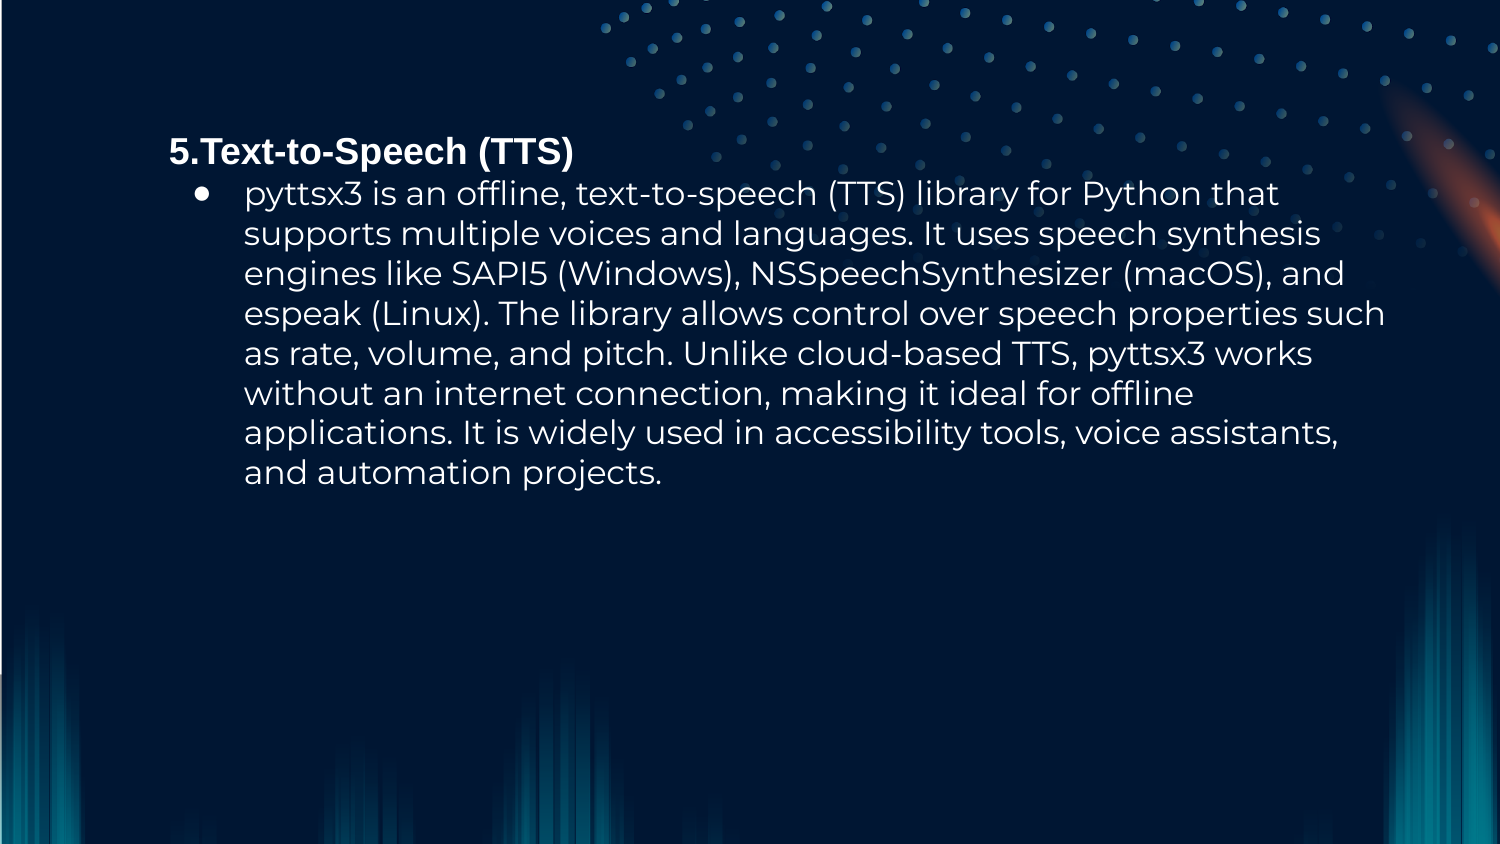

5.Text-to-Speech (TTS)
pyttsx3 is an offline, text-to-speech (TTS) library for Python that supports multiple voices and languages. It uses speech synthesis engines like SAPI5 (Windows), NSSpeechSynthesizer (macOS), and espeak (Linux). The library allows control over speech properties such as rate, volume, and pitch. Unlike cloud-based TTS, pyttsx3 works without an internet connection, making it ideal for offline applications. It is widely used in accessibility tools, voice assistants, and automation projects.